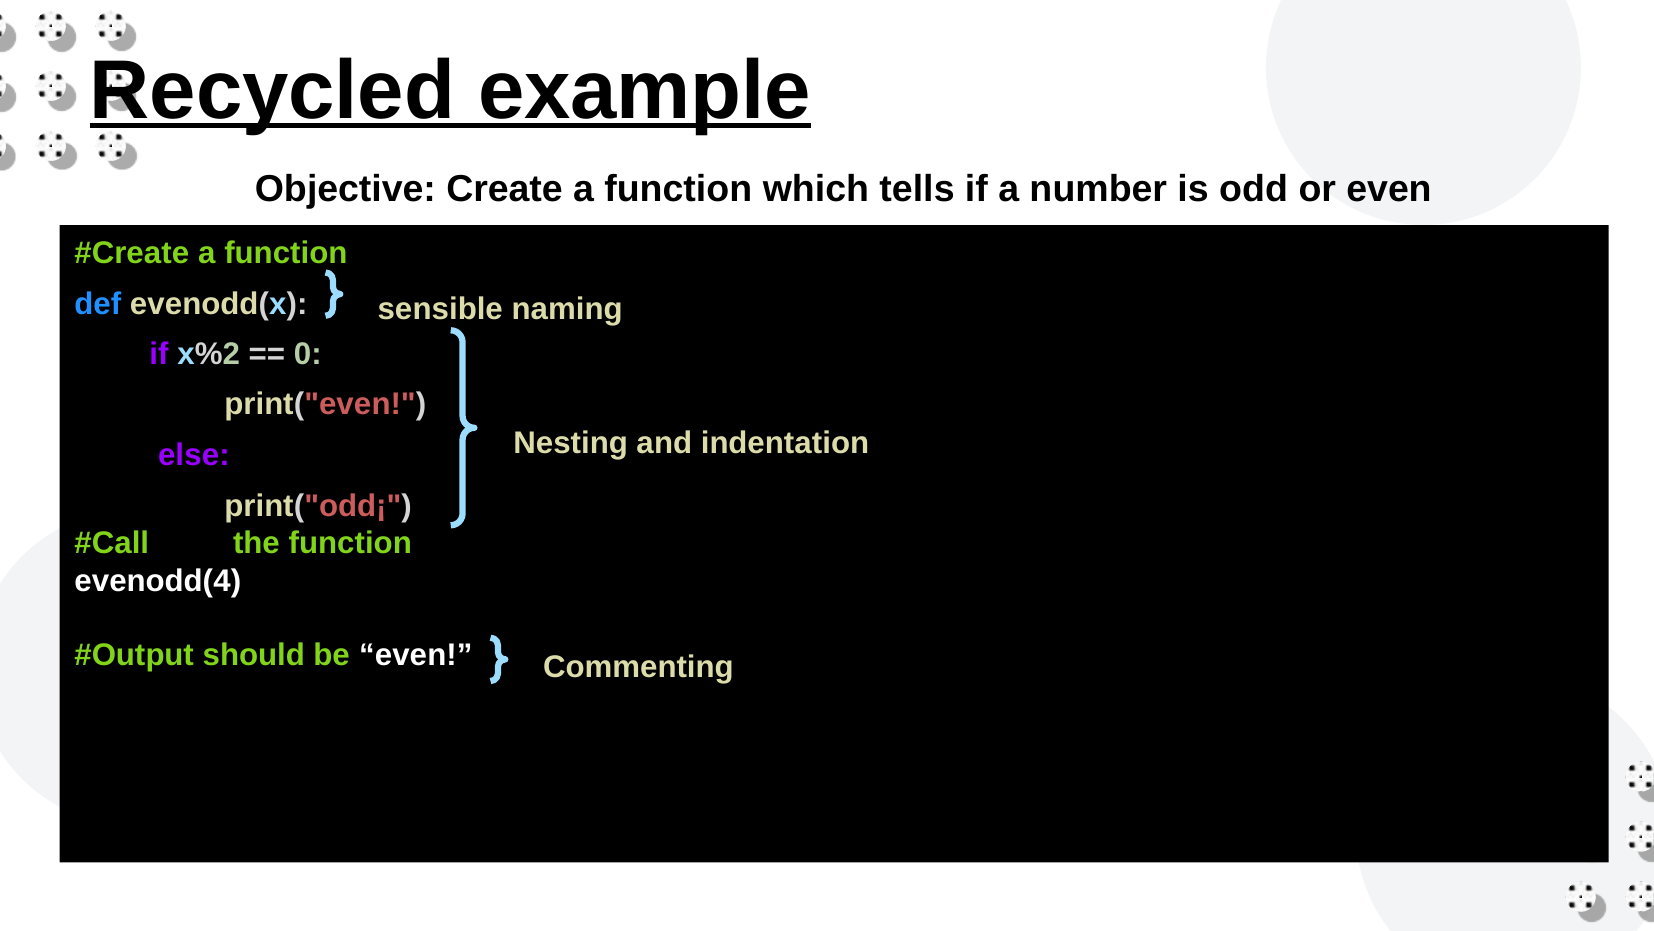

Recycled example
Objective: Create a function which tells if a number is odd or even
#Create a function
def evenodd(x):
if x%2 == 0:
print("even!")
 else:
print("odd¡")
#Call	 the function
evenodd(4)

#Output should be “even!”
sensible naming

Nesting and indentation
Commenting